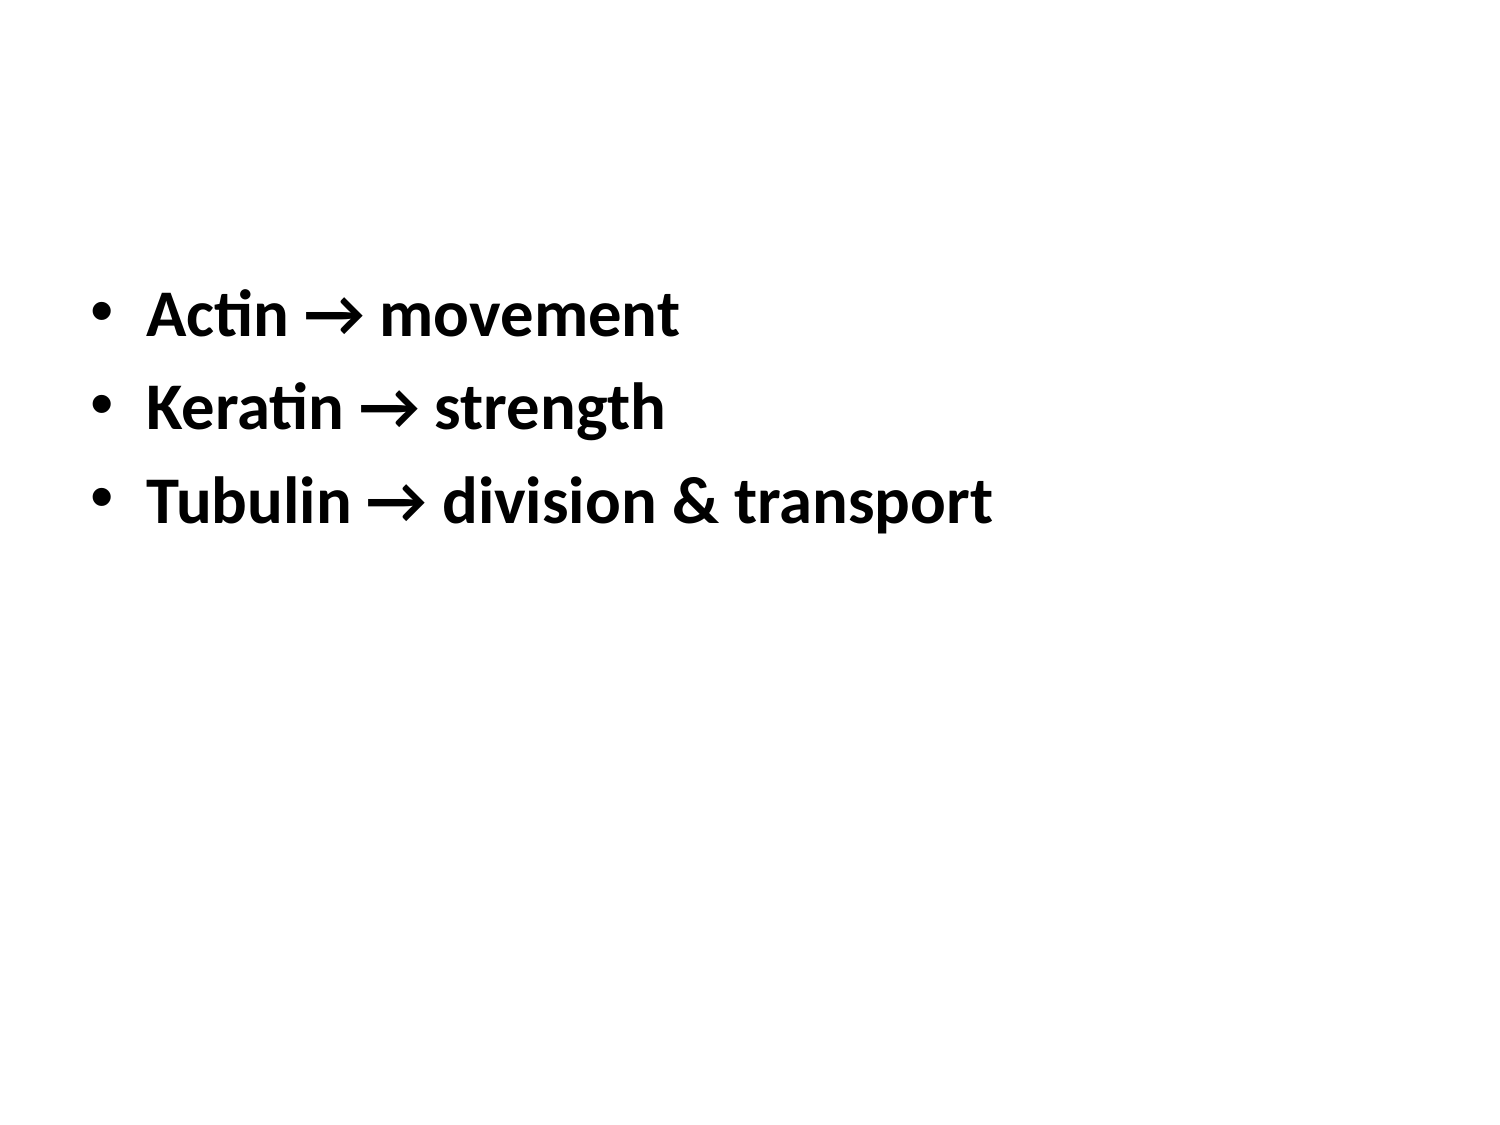

#
Actin → movement
Keratin → strength
Tubulin → division & transport